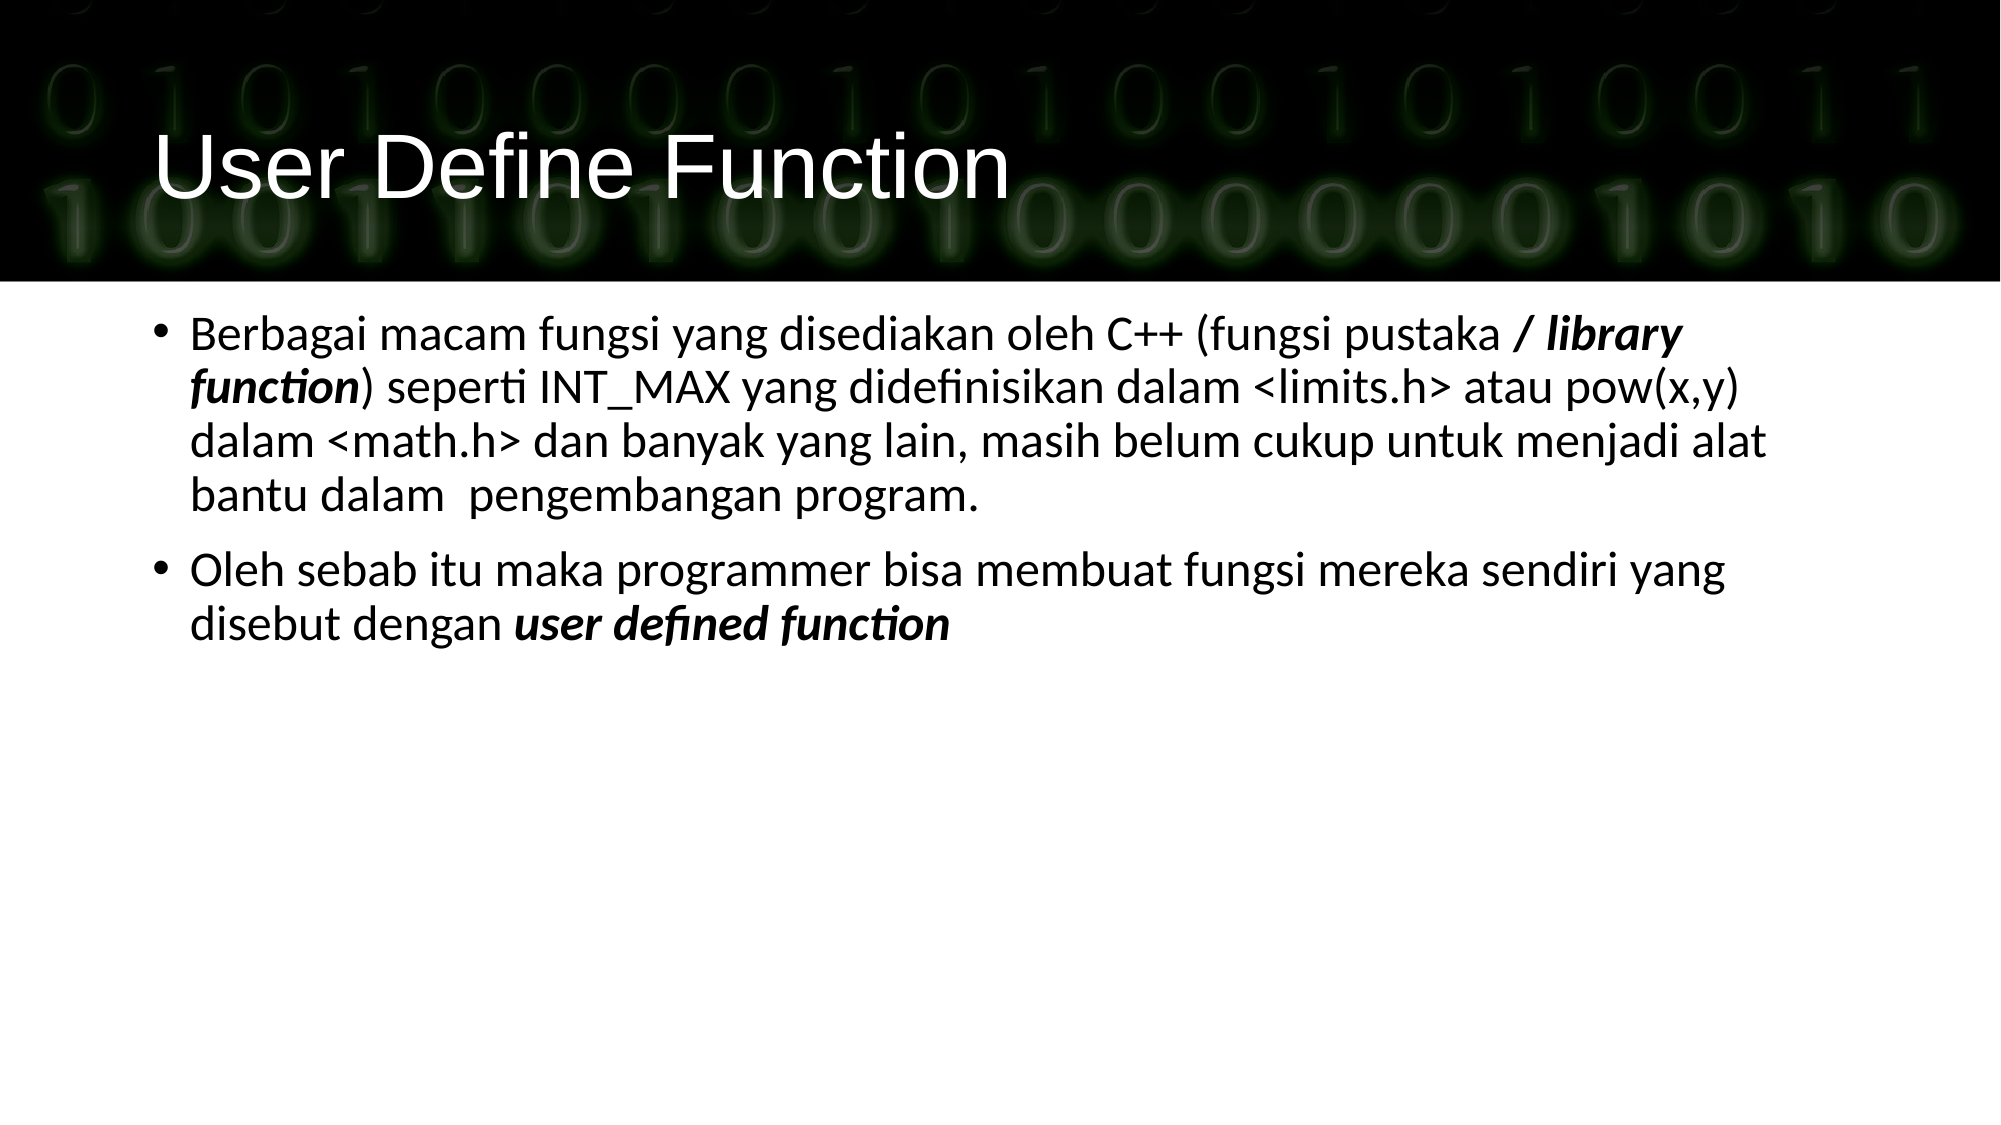

User Define Function
Berbagai macam fungsi yang disediakan oleh C++ (fungsi pustaka / library function) seperti INT_MAX yang didefinisikan dalam <limits.h> atau pow(x,y) dalam <math.h> dan banyak yang lain, masih belum cukup untuk menjadi alat bantu dalam  pengembangan program.
Oleh sebab itu maka programmer bisa membuat fungsi mereka sendiri yang disebut dengan user defined function